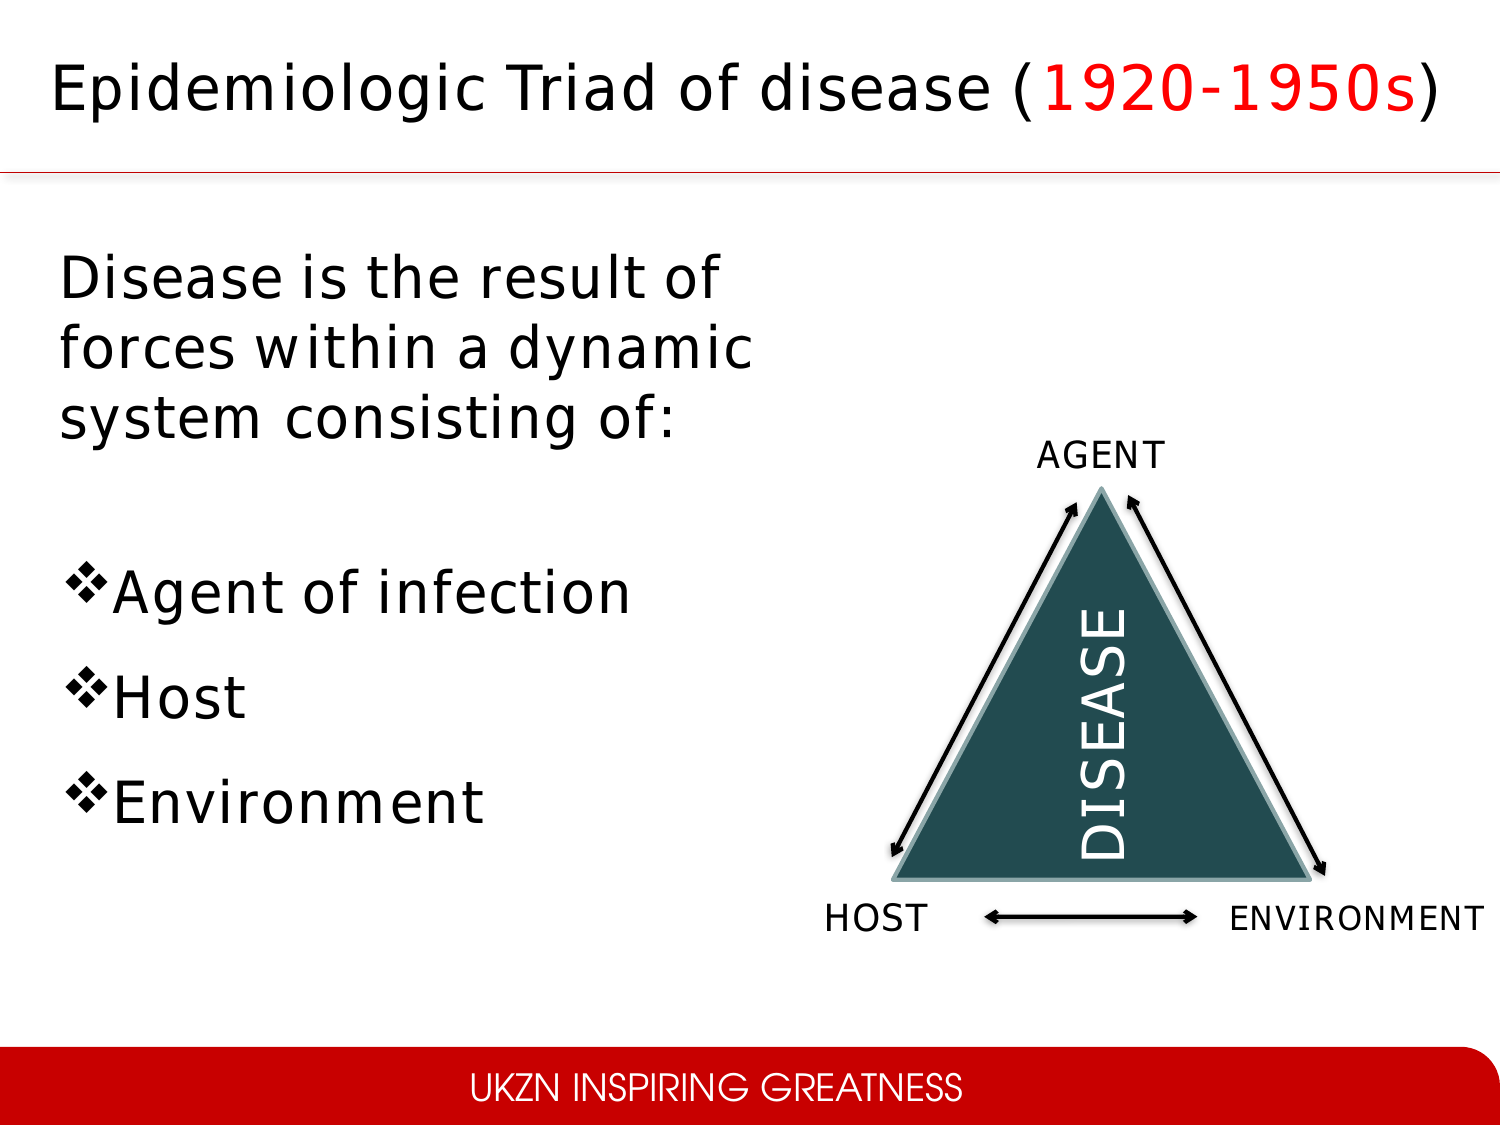

# Epidemiologic Triad of disease (1920-1950s)
Disease is the result of forces within a dynamic system consisting of:

Agent of infection
Host
Environment

AGENT

DISEASE
HOST
ENVIRONMENT